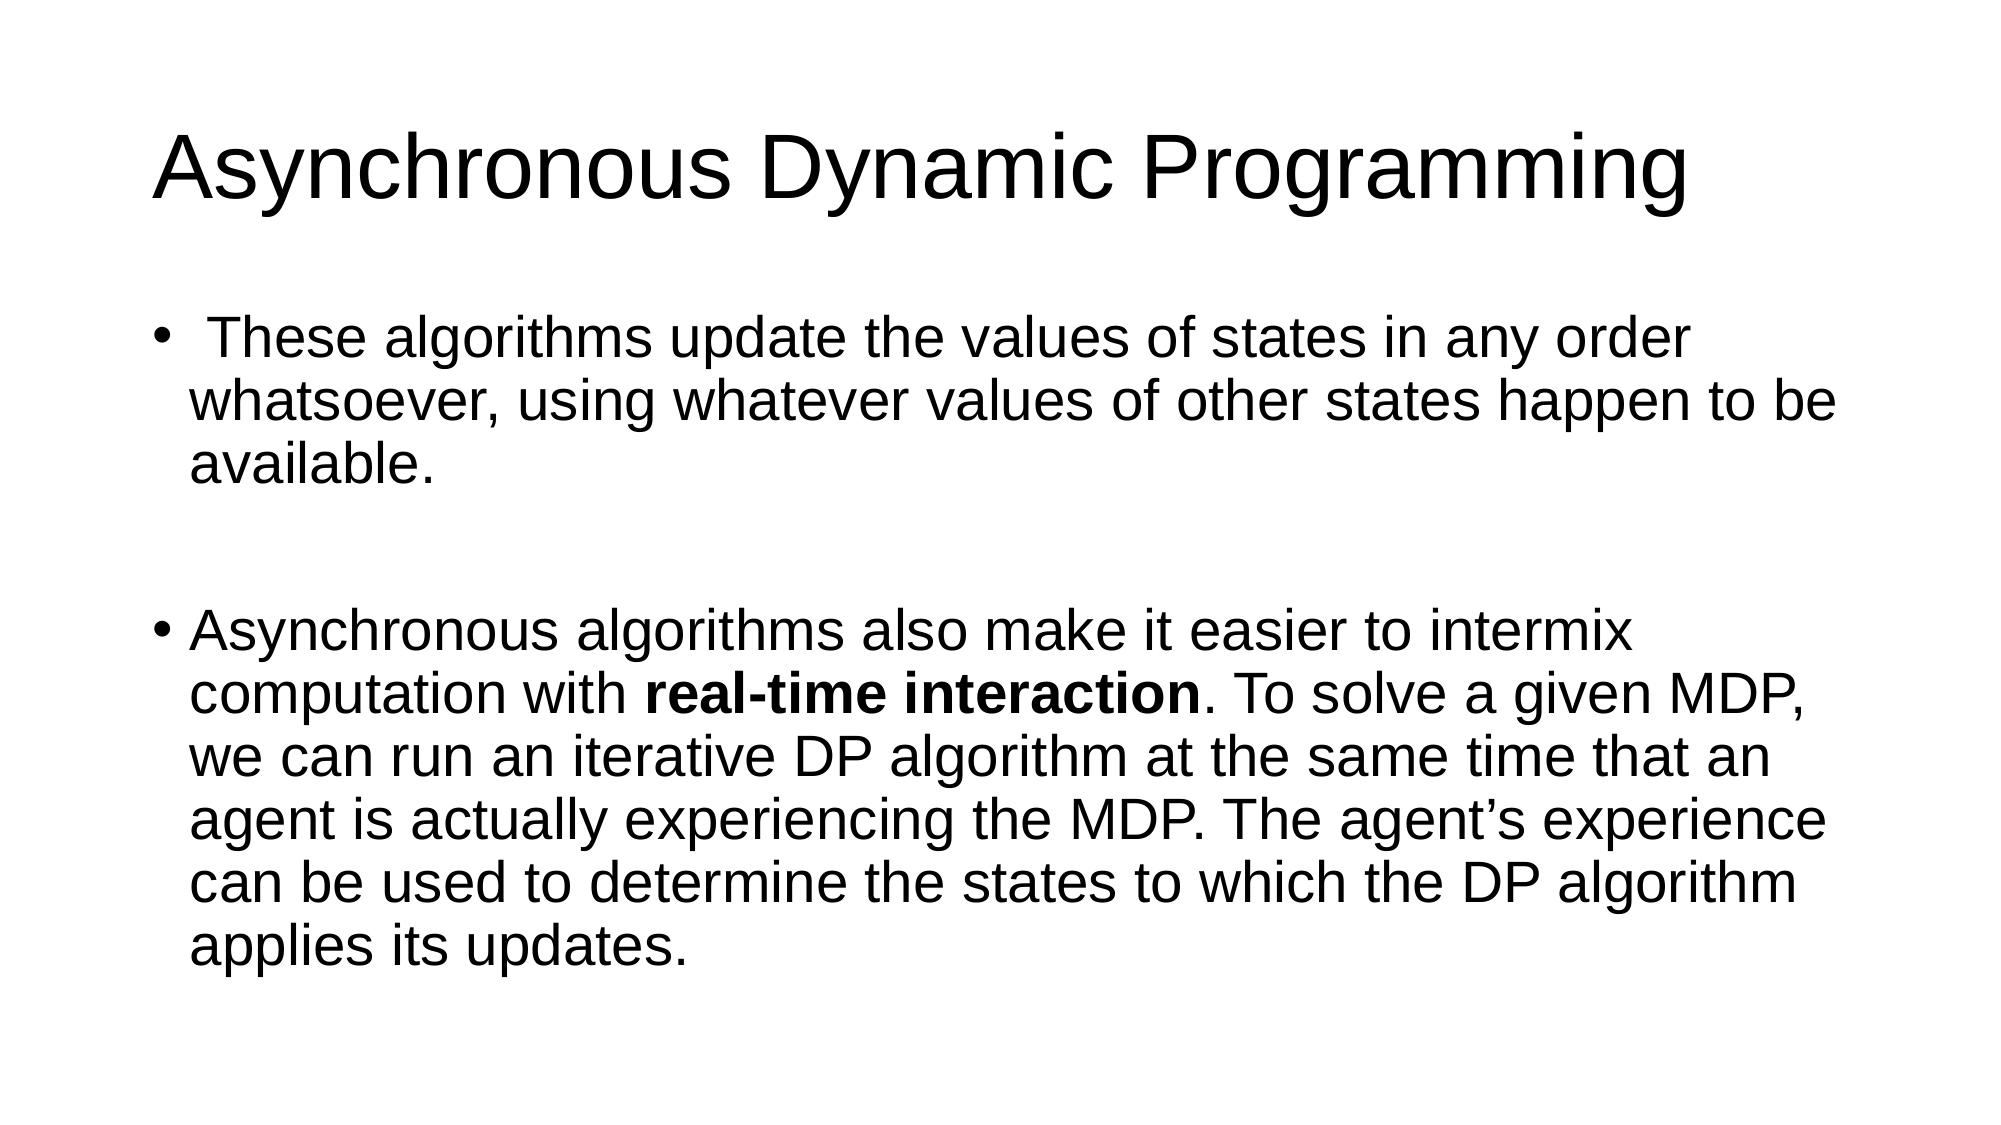

# Asynchronous Dynamic Programming
 These algorithms update the values of states in any order whatsoever, using whatever values of other states happen to be available.

Asynchronous algorithms also make it easier to intermix computation with real-time interaction. To solve a given MDP, we can run an iterative DP algorithm at the same time that an agent is actually experiencing the MDP. The agent’s experience can be used to determine the states to which the DP algorithm applies its updates.